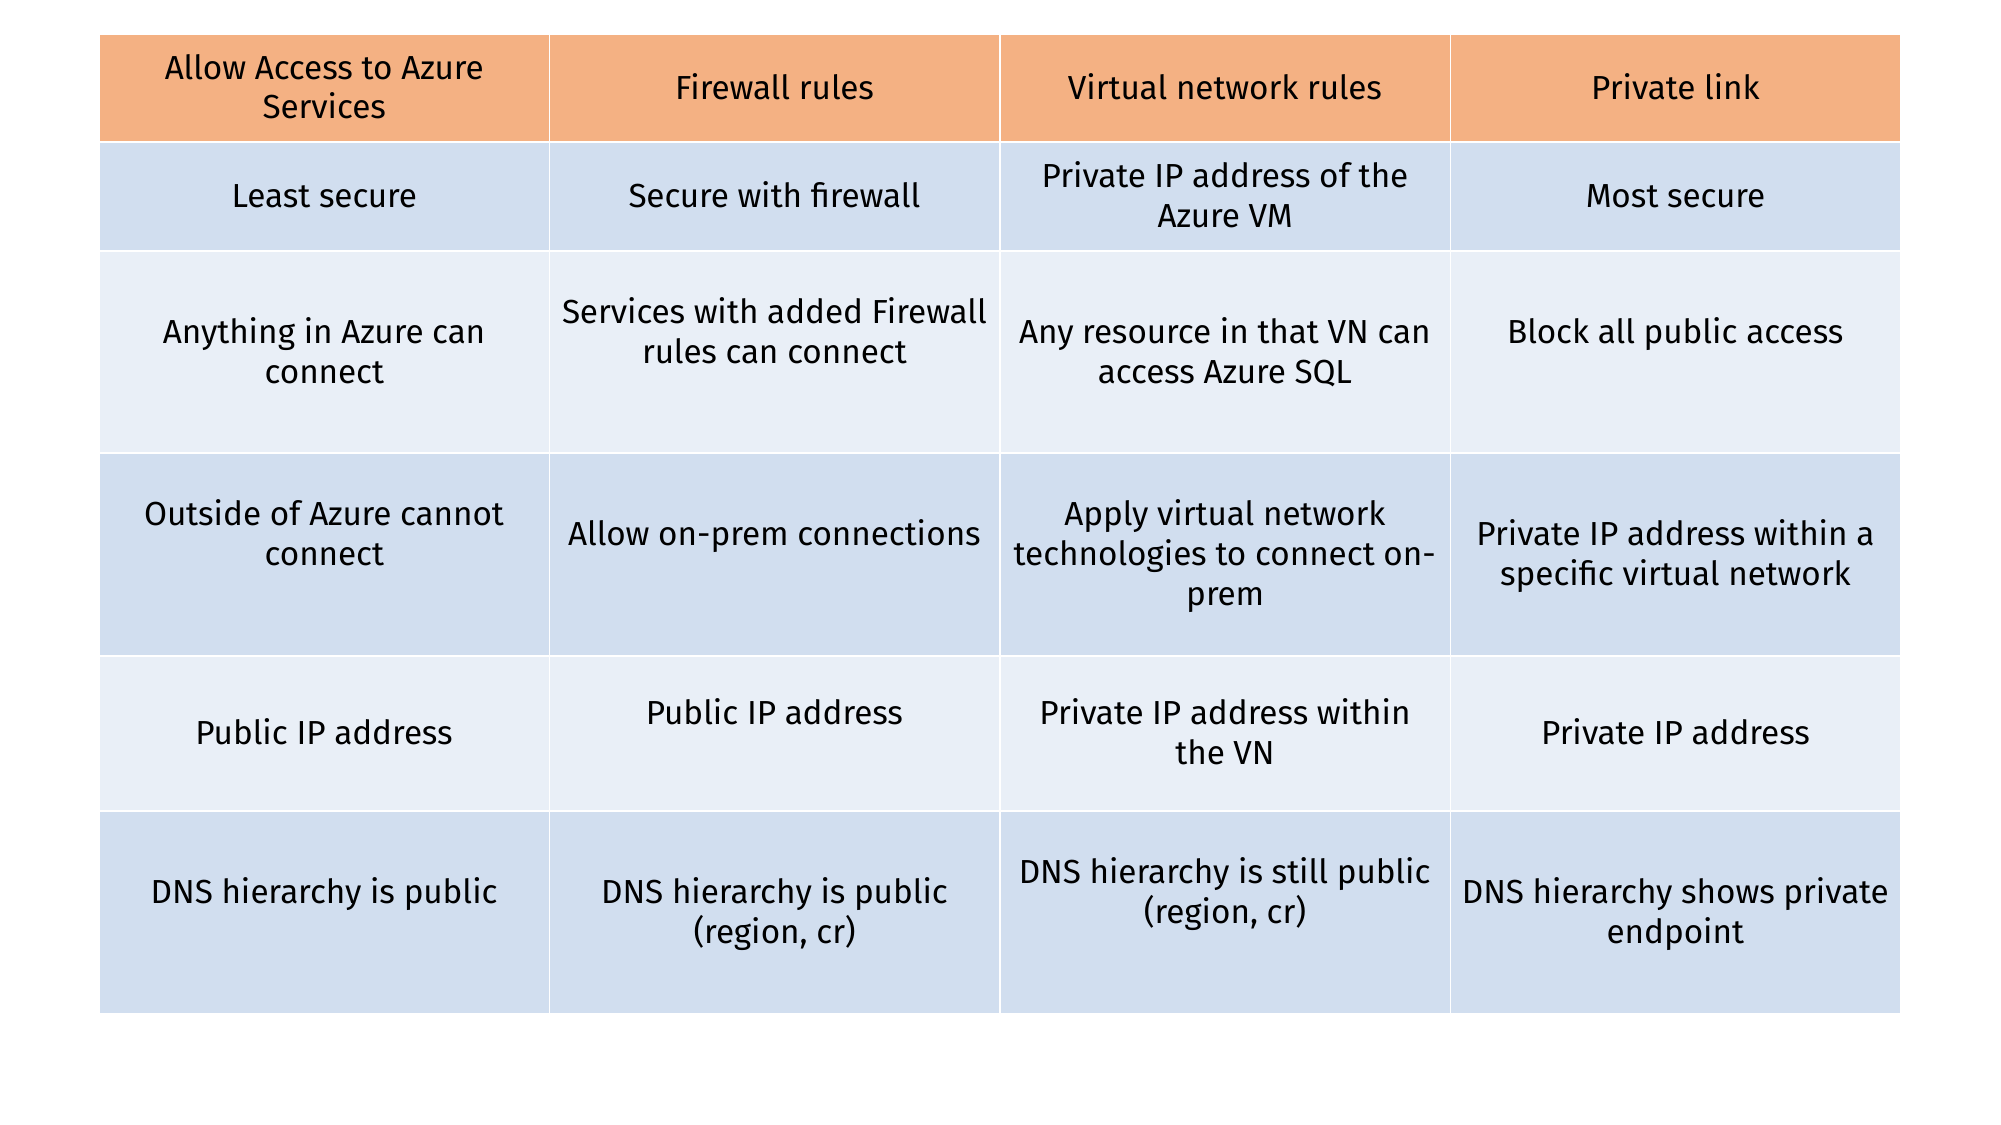

| Allow Access to Azure Services | Firewall rules | Virtual network rules | Private link |
| --- | --- | --- | --- |
| Least secure | Secure with firewall | Private IP address of the Azure VM | Most secure |
| Anything in Azure can connect | Services with added Firewall rules can connect | Any resource in that VN can access Azure SQL | Block all public access |
| Outside of Azure cannot connect | Allow on-prem connections | Apply virtual network technologies to connect on-prem | Private IP address within a specific virtual network |
| Public IP address | Public IP address | Private IP address within the VN | Private IP address |
| DNS hierarchy is public | DNS hierarchy is public (region, cr) | DNS hierarchy is still public (region, cr) | DNS hierarchy shows private endpoint |